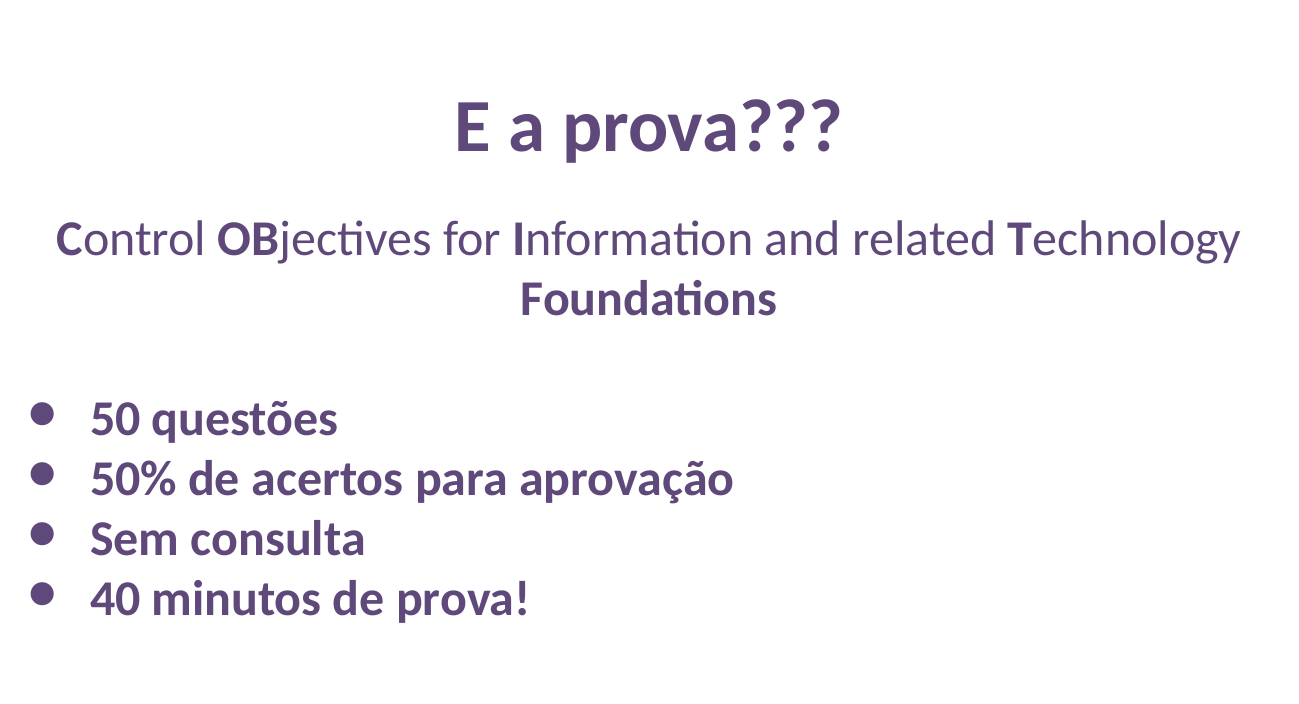

E a prova???
Control OBjectives for Information and related Technology
Foundations

50 questões
50% de acertos para aprovação
Sem consulta
40 minutos de prova!